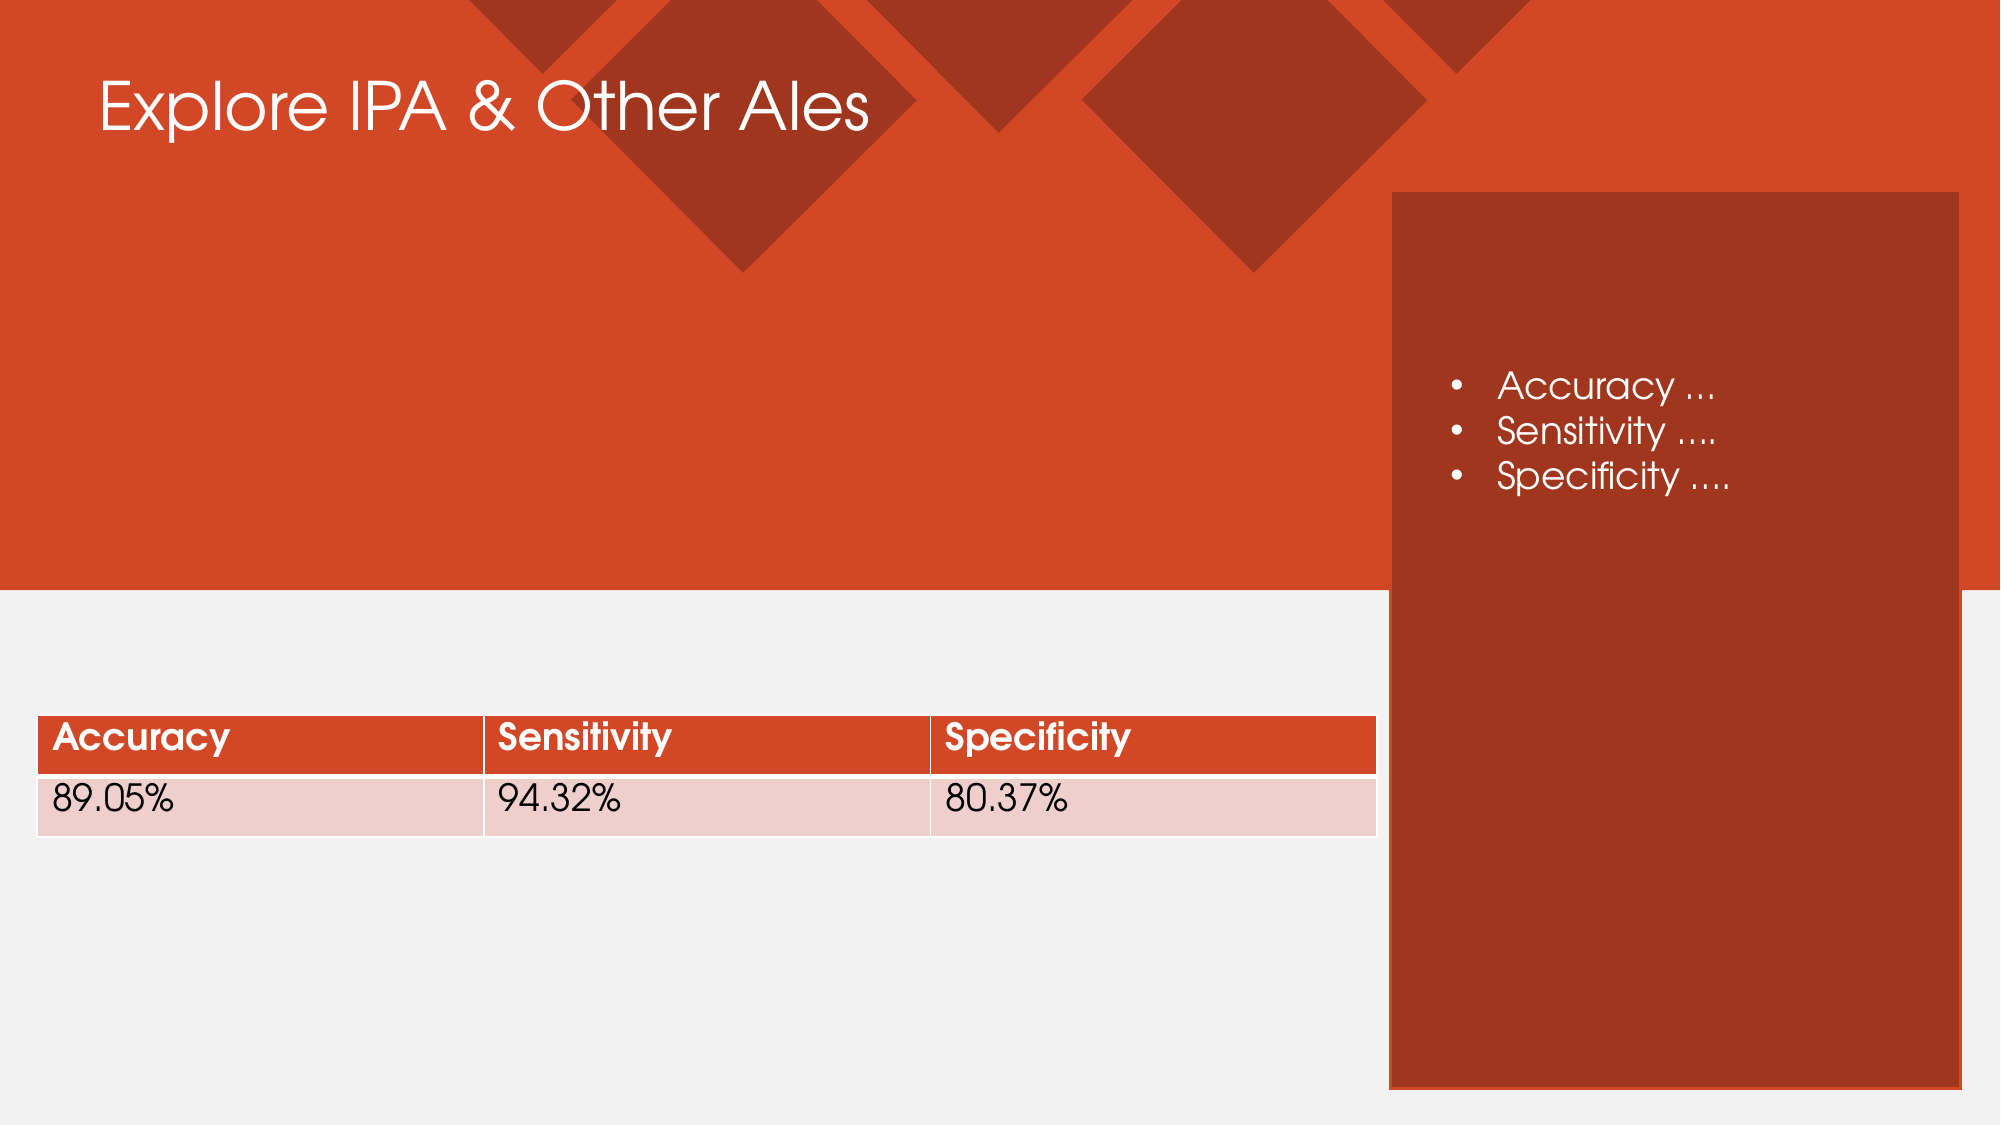

# Explore IPA & Other Ales

Accuracy …
Sensitivity ….
Specificity ….

| Accuracy | Sensitivity | Specificity |
| --- | --- | --- |
| 89.05% | 94.32% | 80.37% |